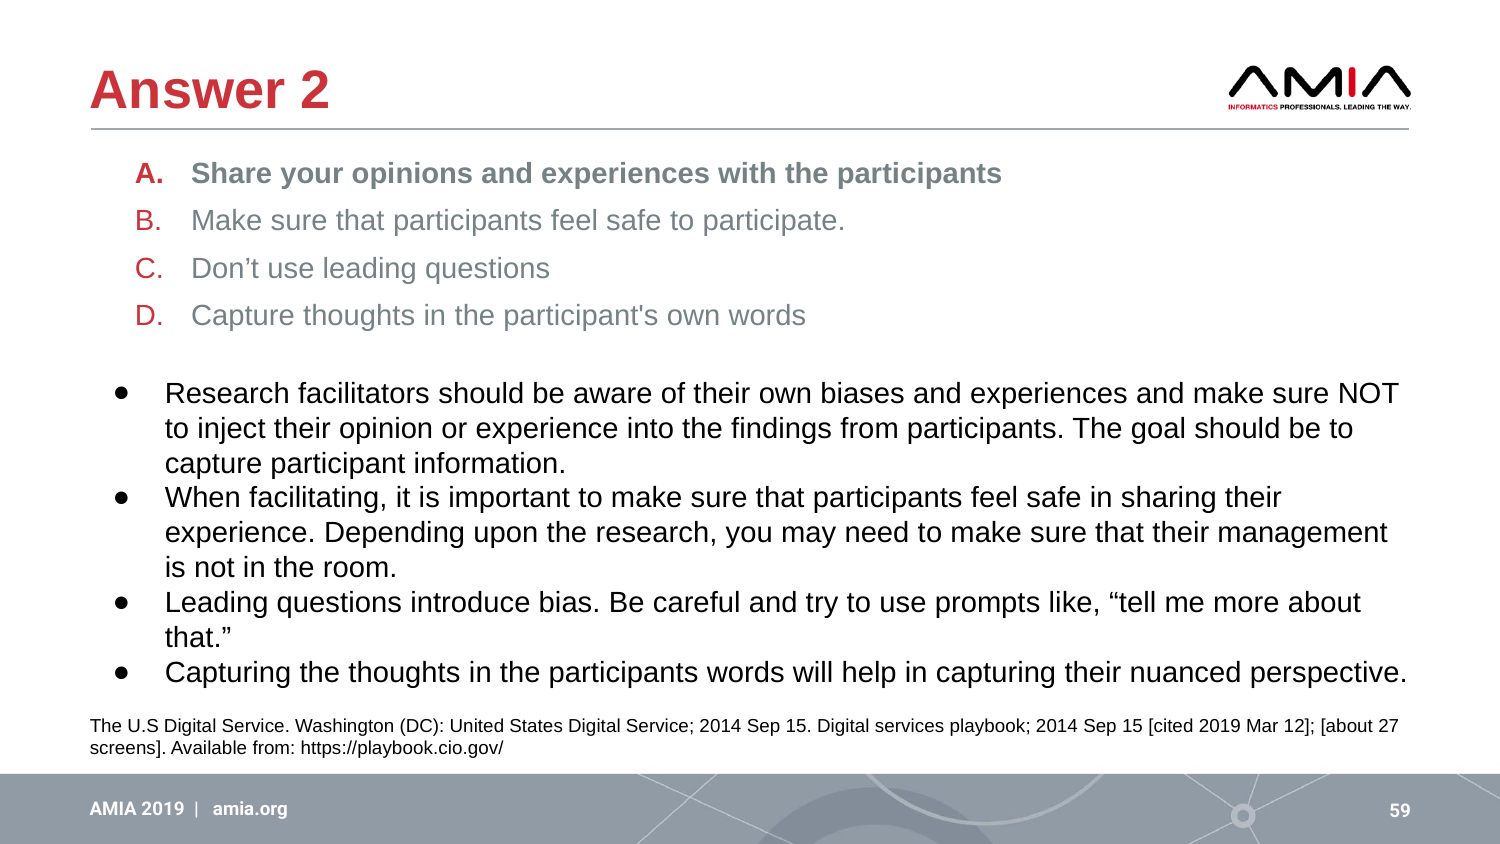

# Answer 2
Share your opinions and experiences with the participants
Make sure that participants feel safe to participate.
Don’t use leading questions
Capture thoughts in the participant's own words

Research facilitators should be aware of their own biases and experiences and make sure NOT to inject their opinion or experience into the findings from participants. The goal should be to capture participant information.
When facilitating, it is important to make sure that participants feel safe in sharing their experience. Depending upon the research, you may need to make sure that their management is not in the room.
Leading questions introduce bias. Be careful and try to use prompts like, “tell me more about that.”
Capturing the thoughts in the participants words will help in capturing their nuanced perspective.
The U.S Digital Service. Washington (DC): United States Digital Service; 2014 Sep 15. Digital services playbook; 2014 Sep 15 [cited 2019 Mar 12]; [about 27 screens]. Available from: https://playbook.cio.gov/

AMIA 2019  |   amia.org
59